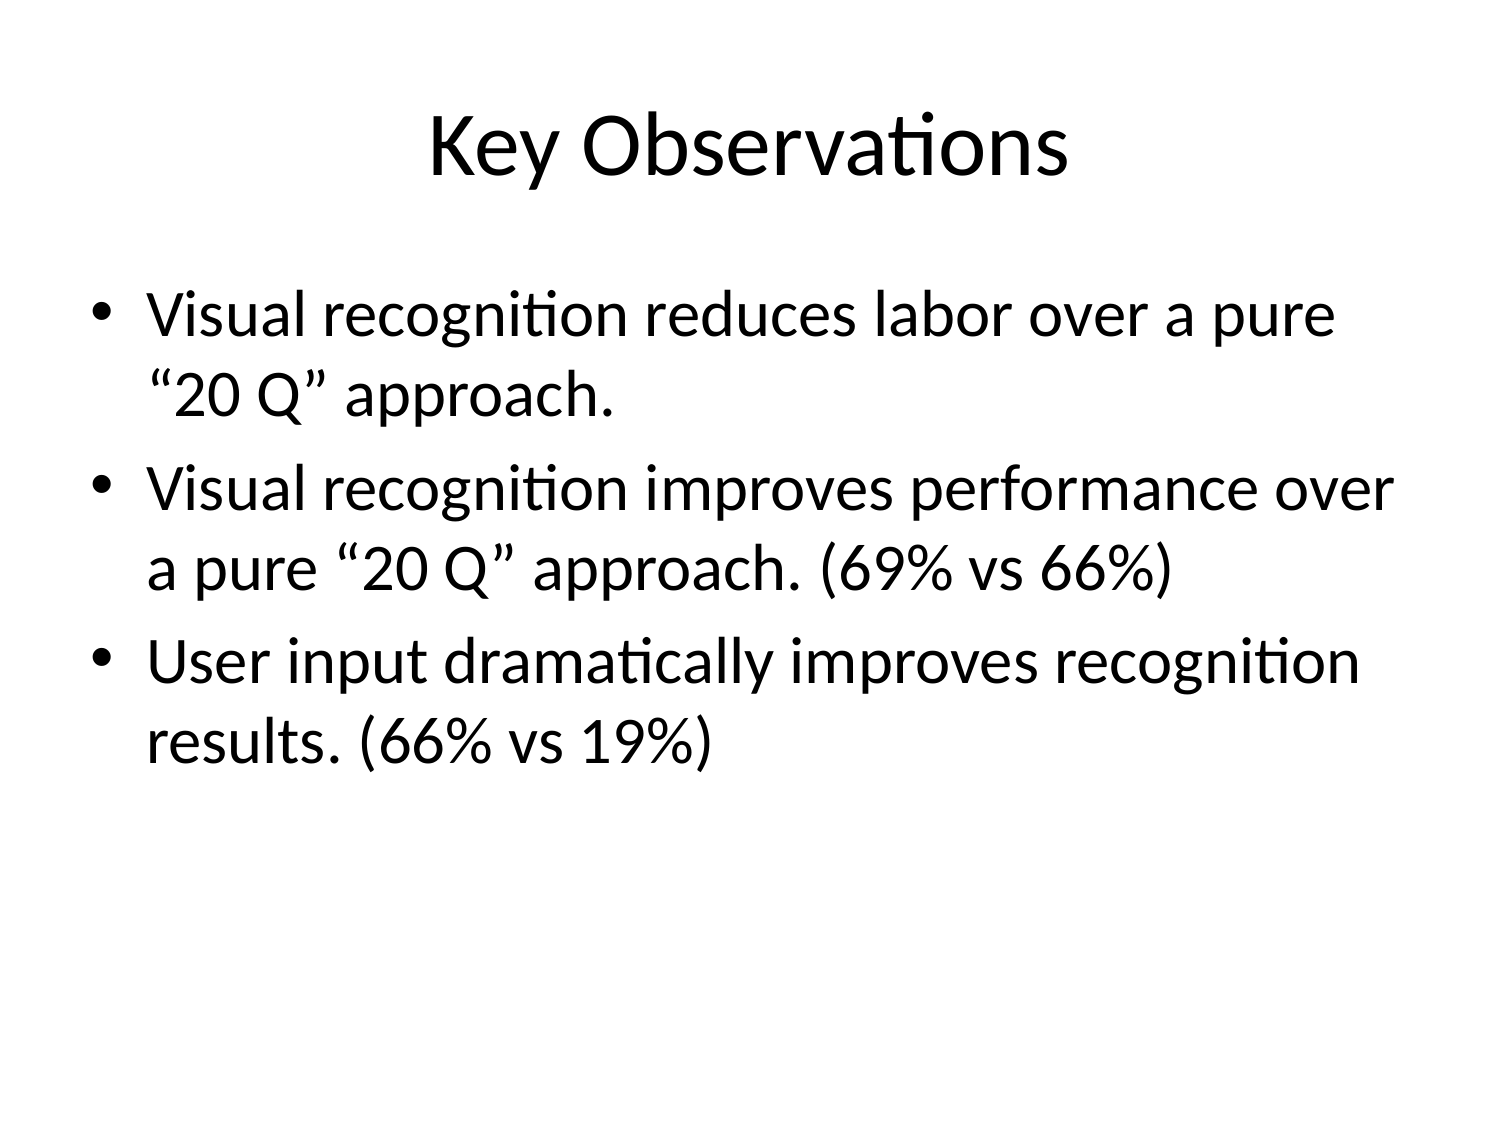

# Key Observations
Visual recognition reduces labor over a pure “20 Q” approach.
Visual recognition improves performance over a pure “20 Q” approach. (69% vs 66%)
User input dramatically improves recognition results. (66% vs 19%)